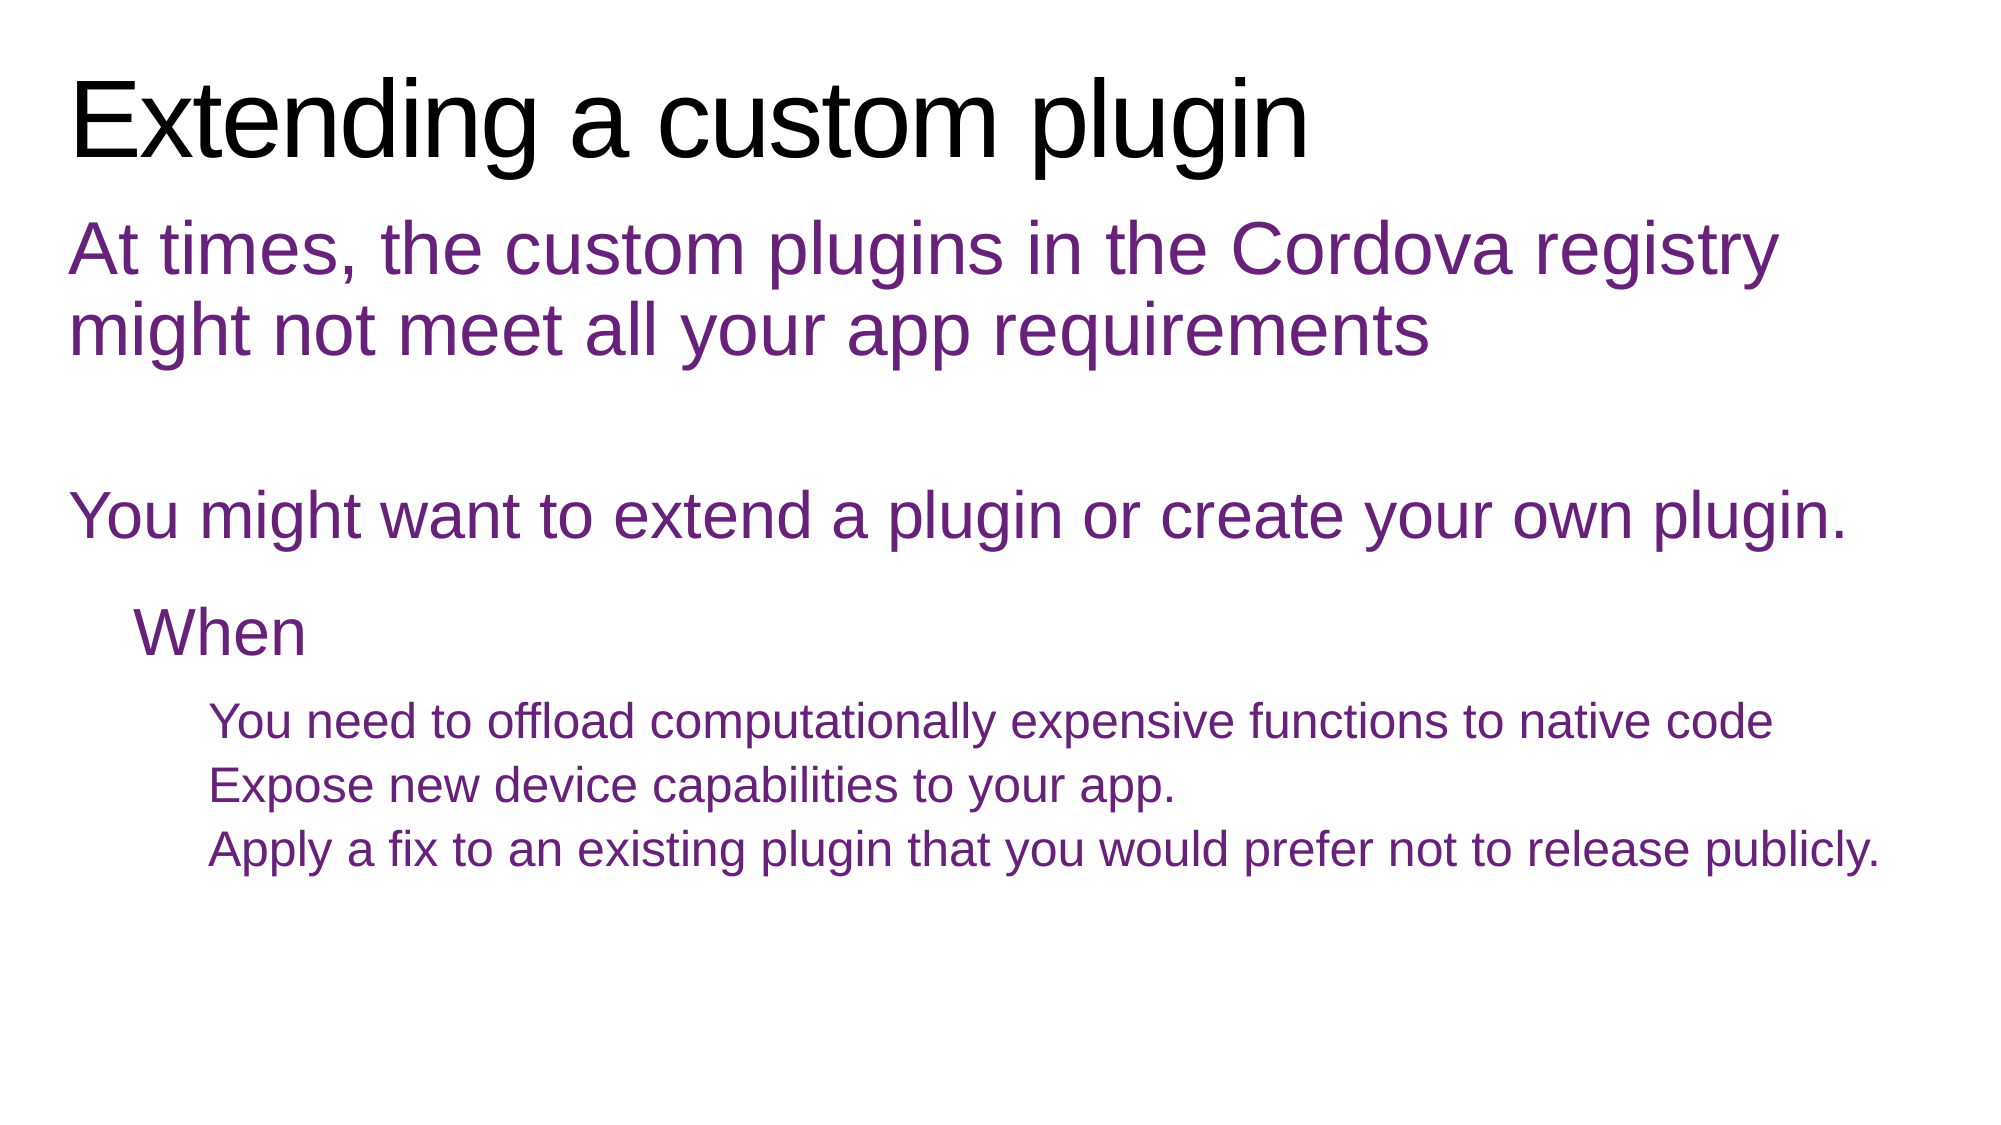

# Extending a custom plugin
At times, the custom plugins in the Cordova registry might not meet all your app requirements

You might want to extend a plugin or create your own plugin.
When
You need to offload computationally expensive functions to native code
Expose new device capabilities to your app.
Apply a fix to an existing plugin that you would prefer not to release publicly.